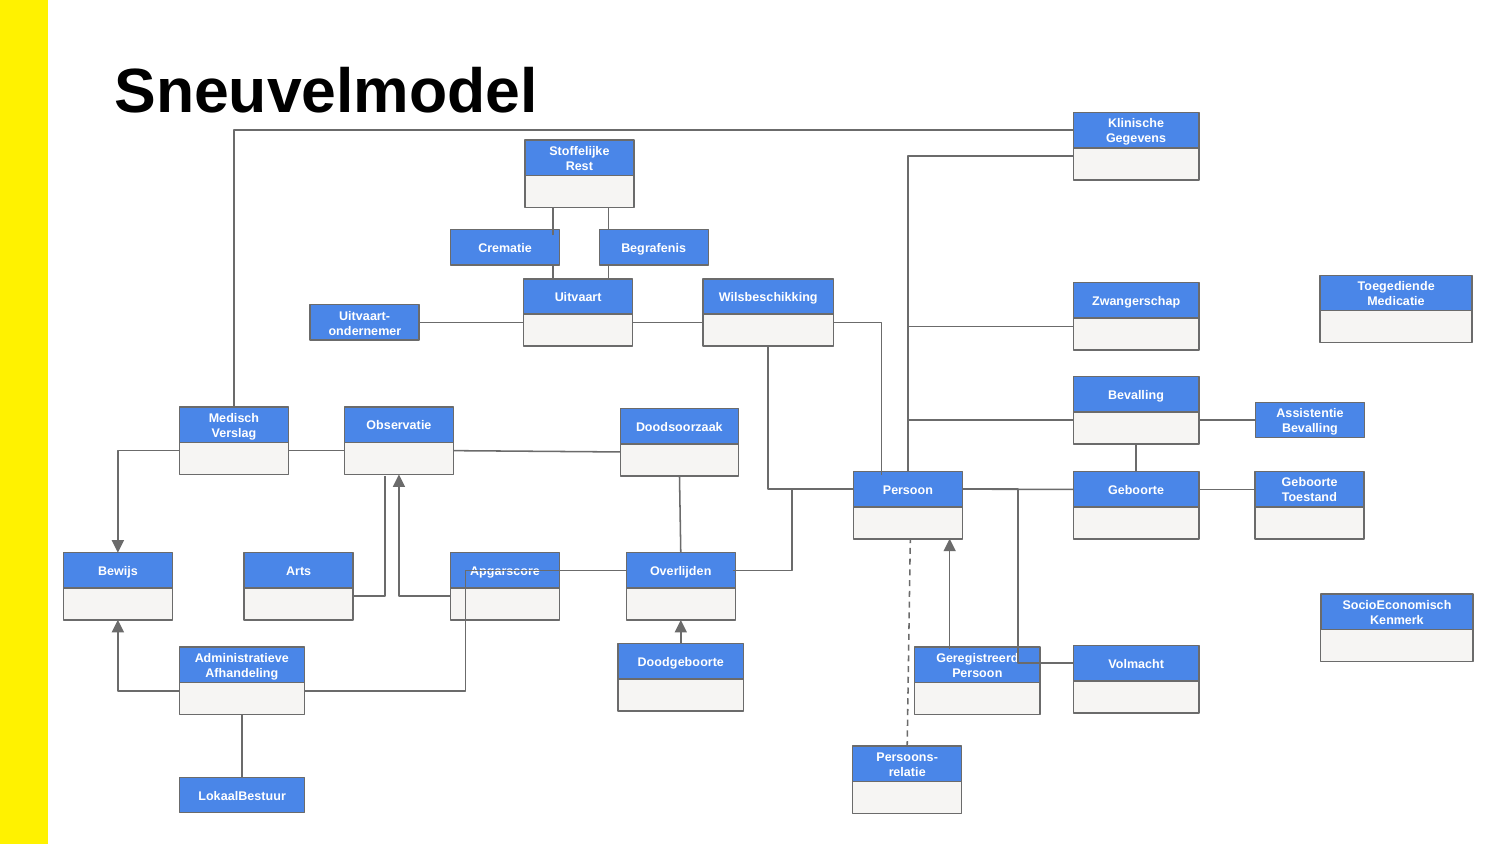

Sneuvelmodel
Klinische Gegevens

Stoffelijke
Rest

Crematie
Begrafenis
Toegediende
Medicatie

Uitvaart

Wilsbeschikking

Zwangerschap

Uitvaart-ondernemer
Bevalling

Assistentie Bevalling
Medisch Verslag

Observatie

Doodsoorzaak

Persoon

Geboorte

Geboorte Toestand

Bewijs

Arts

Apgarscore

Overlijden

SocioEconomisch Kenmerk

Doodgeboorte

Volmacht

AdministratieveAfhandeling

Geregistreerd Persoon

Persoons-relatie

LokaalBestuur